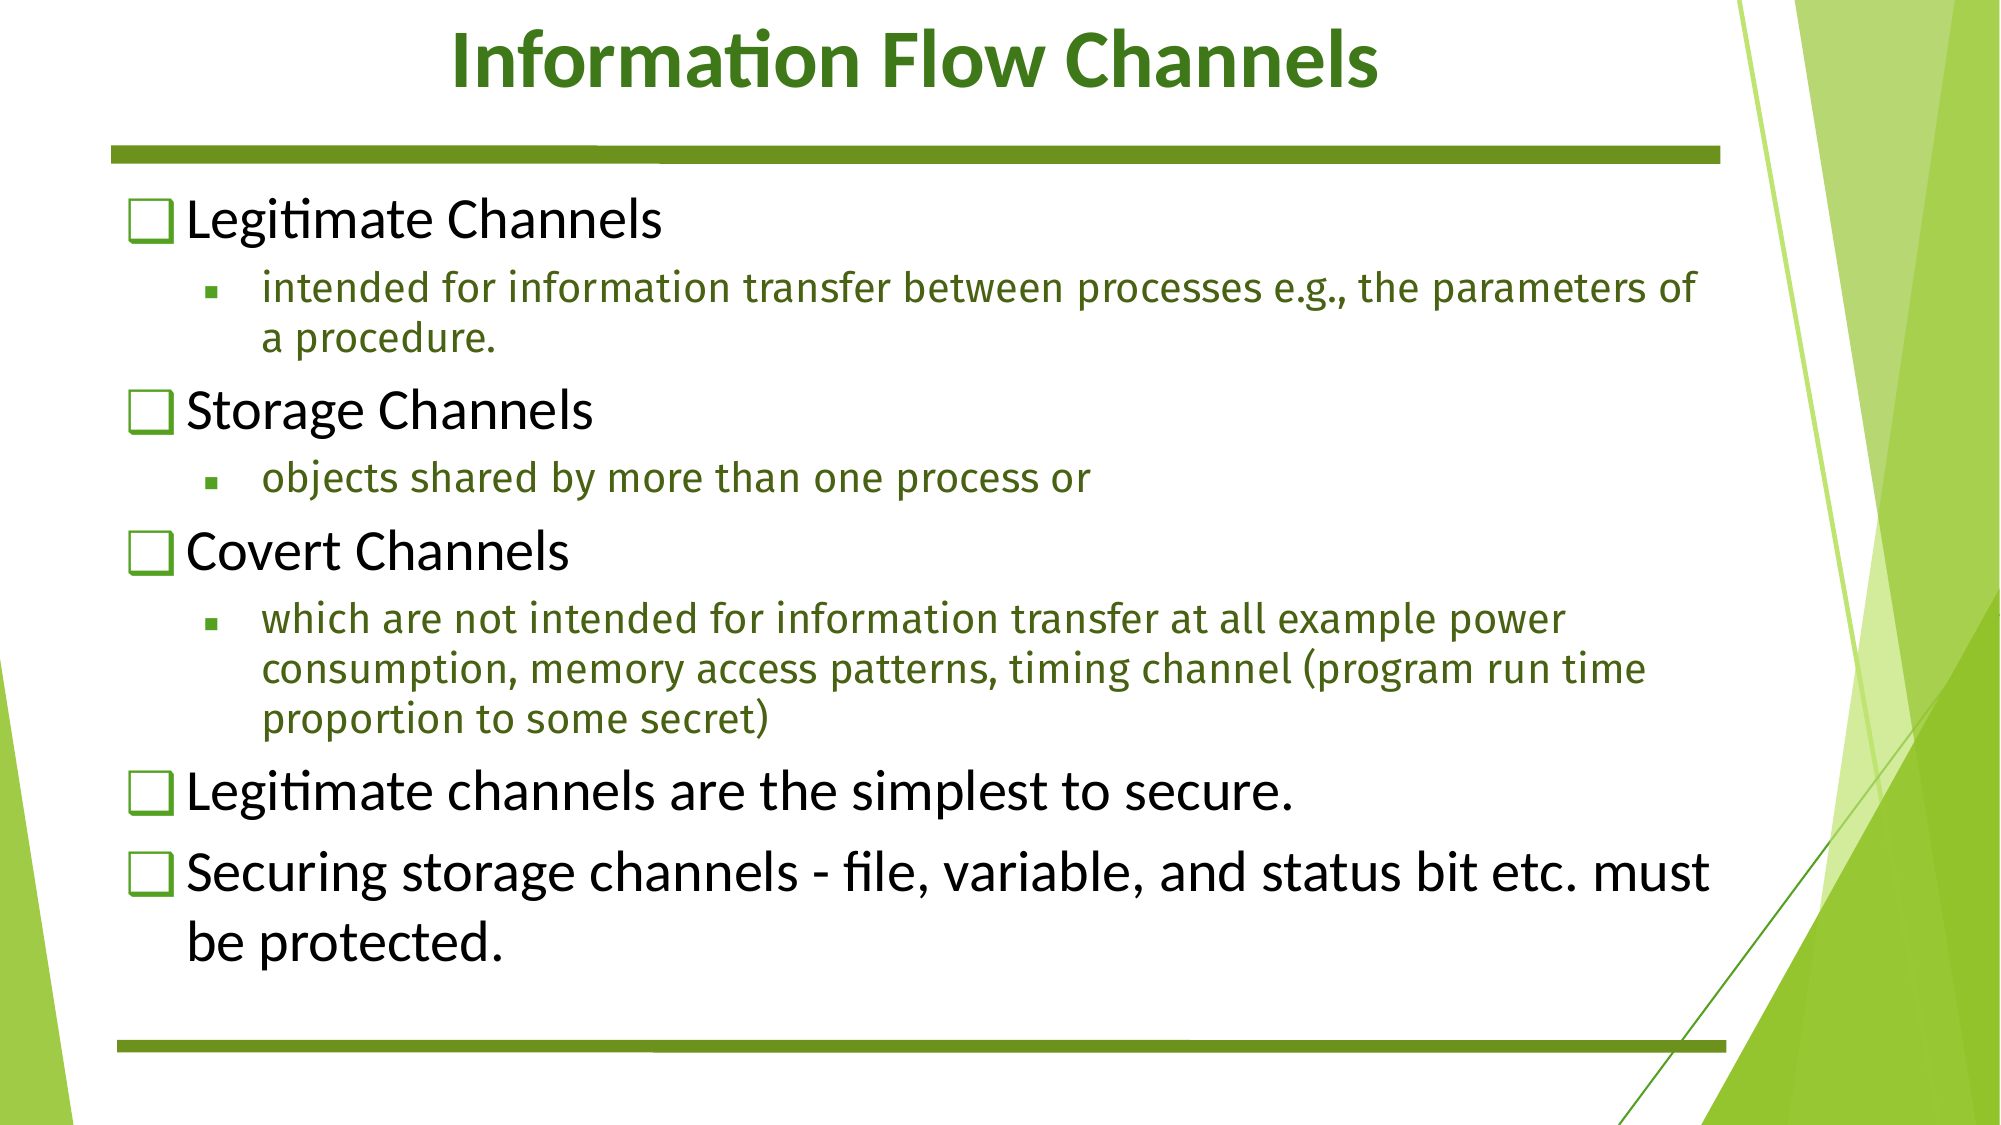

# Information Flow Channels
Legitimate Channels
intended for information transfer between processes e.g., the parameters of a procedure.
Storage Channels
objects shared by more than one process or
Covert Channels
which are not intended for information transfer at all example power consumption, memory access patterns, timing channel (program run time proportion to some secret)
Legitimate channels are the simplest to secure.
Securing storage channels - file, variable, and status bit etc. must be protected.